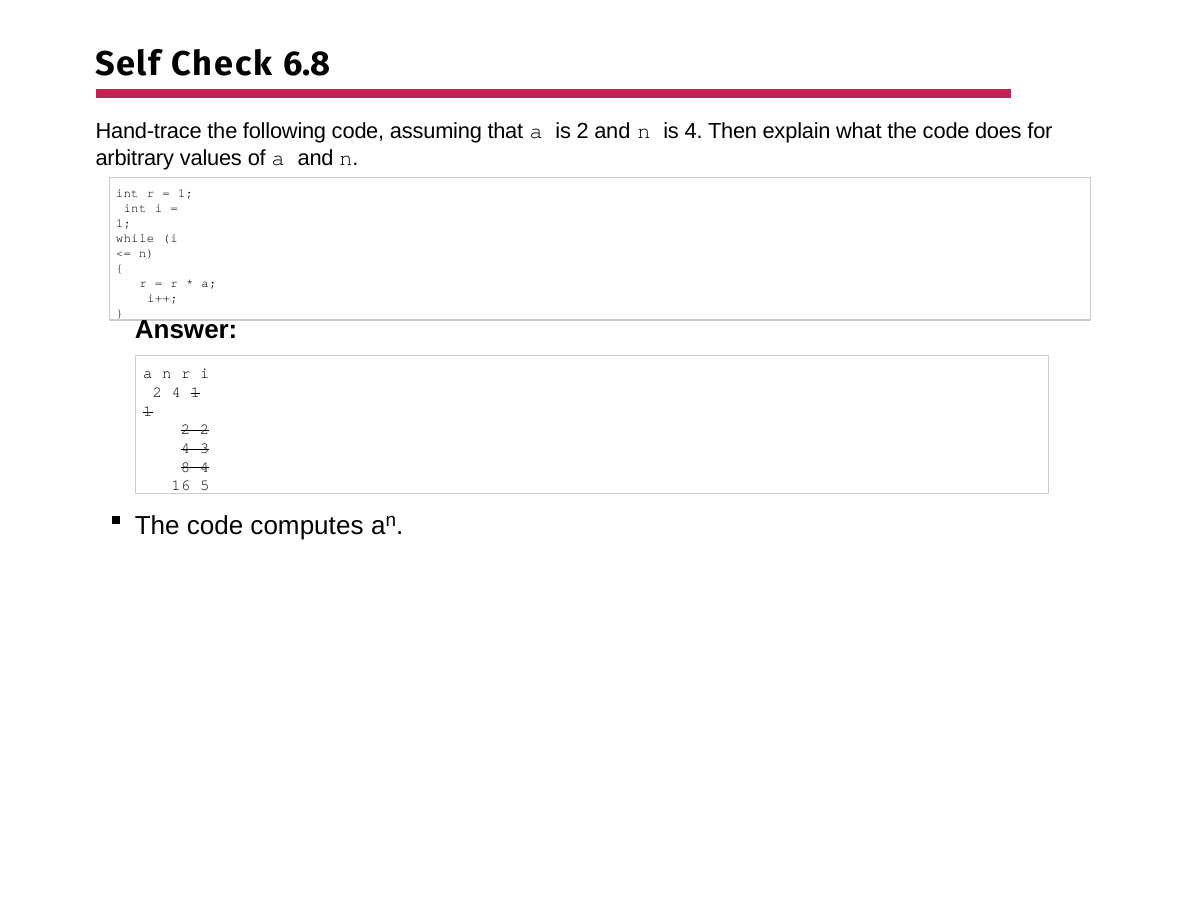

# Self Check 6.8
Hand-trace the following code, assuming that a is 2 and n is 4. Then explain what the code does for  arbitrary values of a and n.
int r = 1;  int i = 1;
while (i <= n)
{
r = r * a;  i++;
}
Answer:
a n r i  2 4 1 1
2 2
4 3
8 4
16 5
The code computes an.